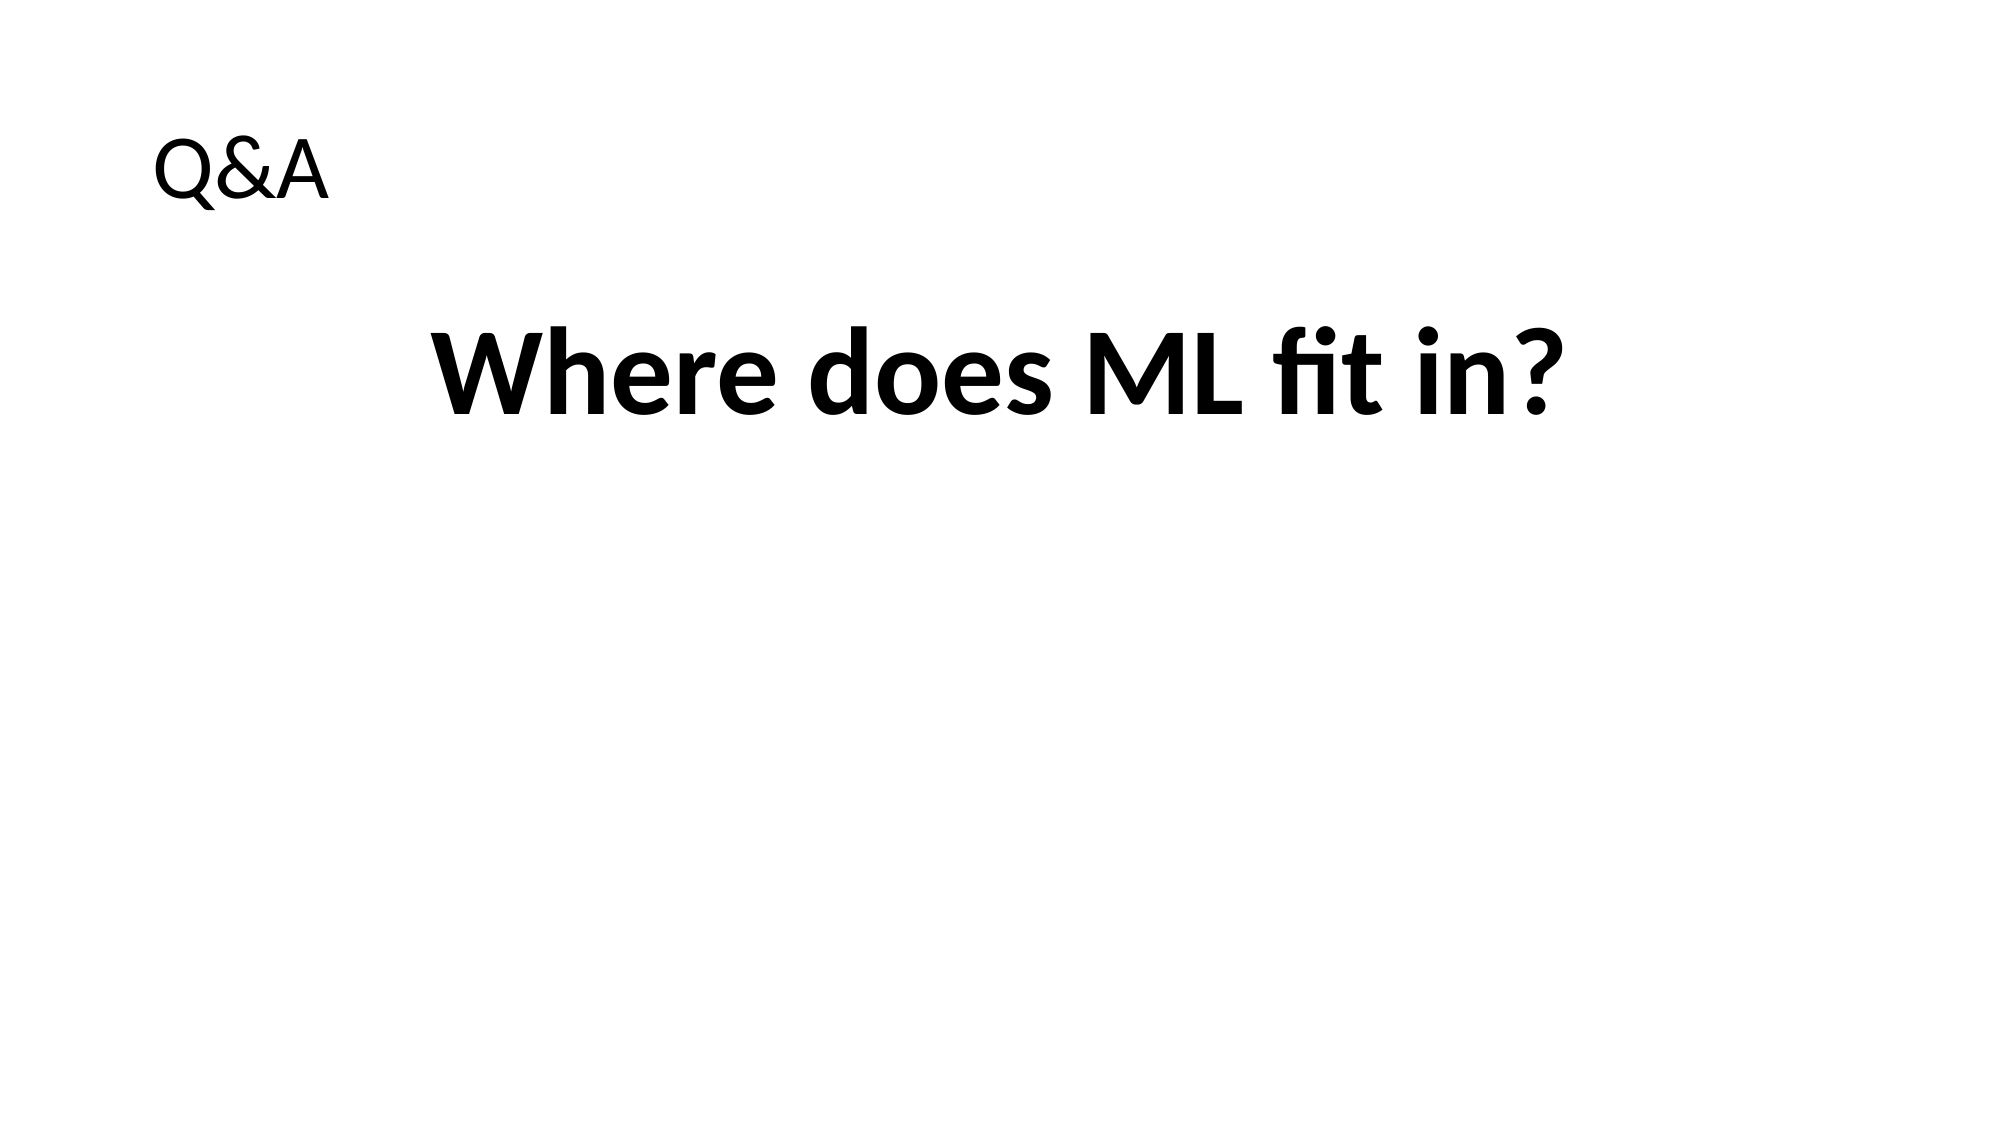

# Q&A
Where does ML fit in?